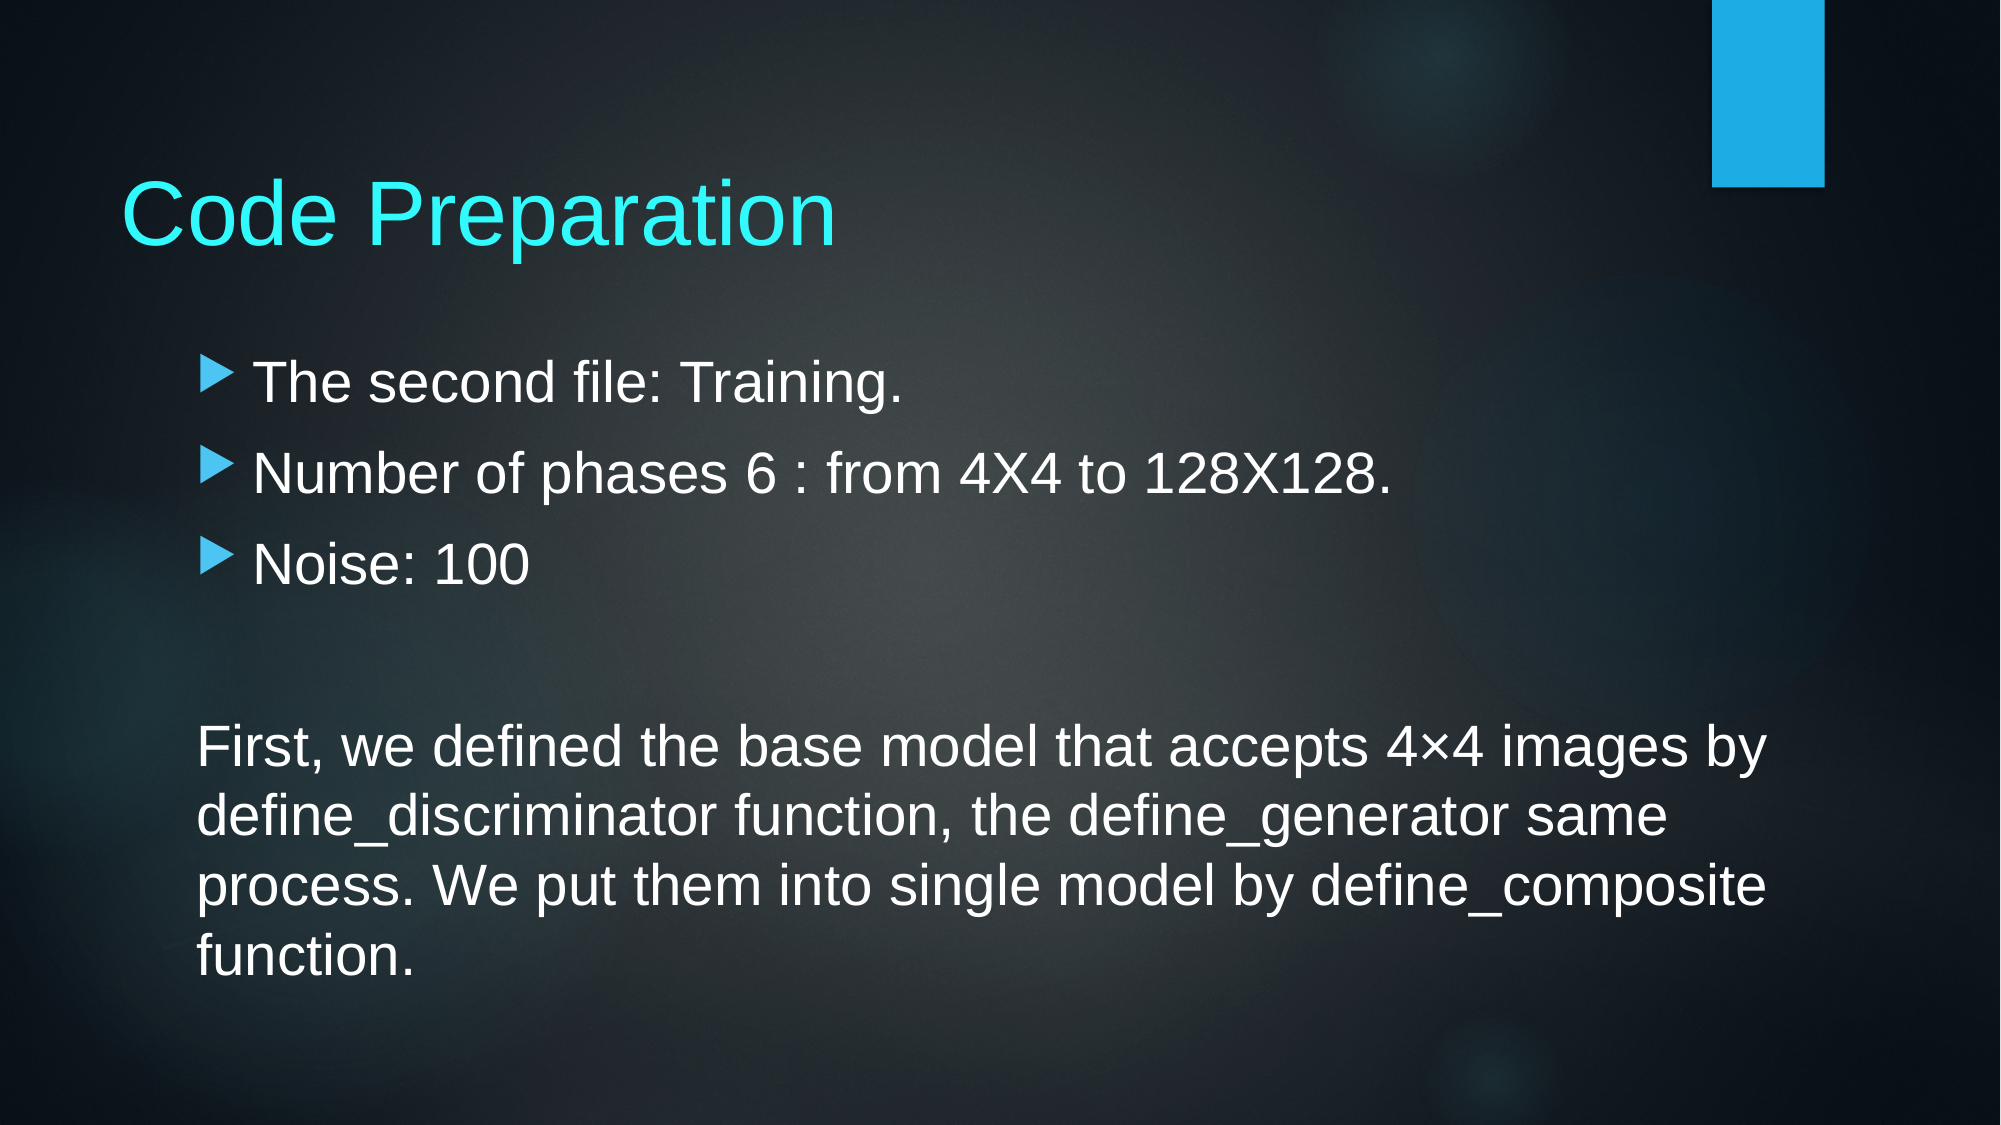

# Code Preparation
The second file: Training.
Number of phases 6 : from 4X4 to 128X128.
Noise: 100

First, we defined the base model that accepts 4×4 images by define_discriminator function, the define_generator same process. We put them into single model by define_composite function.